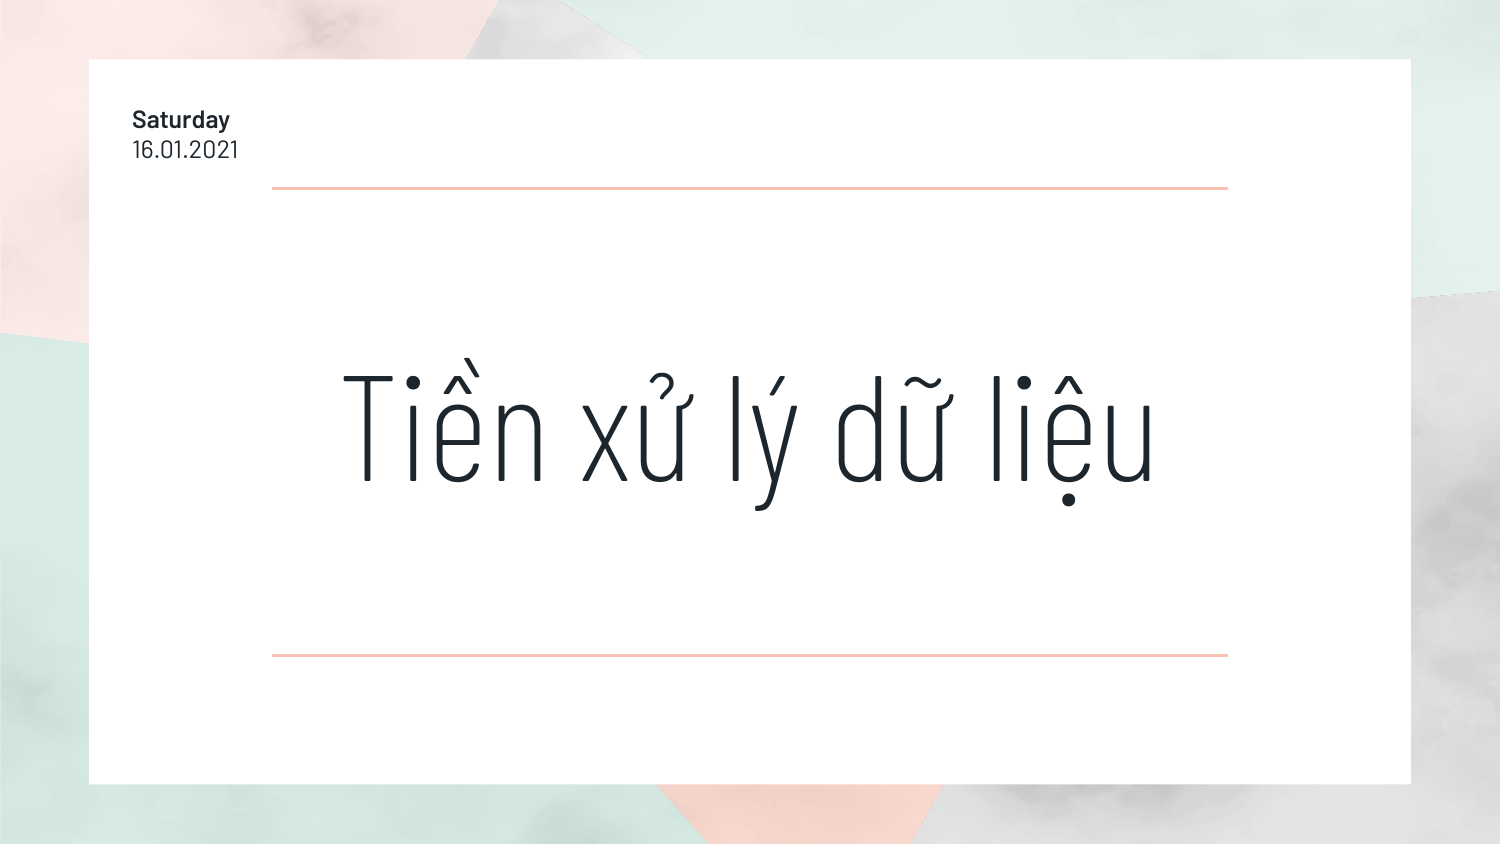

Saturday
16.01.2021
Tiền xử lý dữ liệu